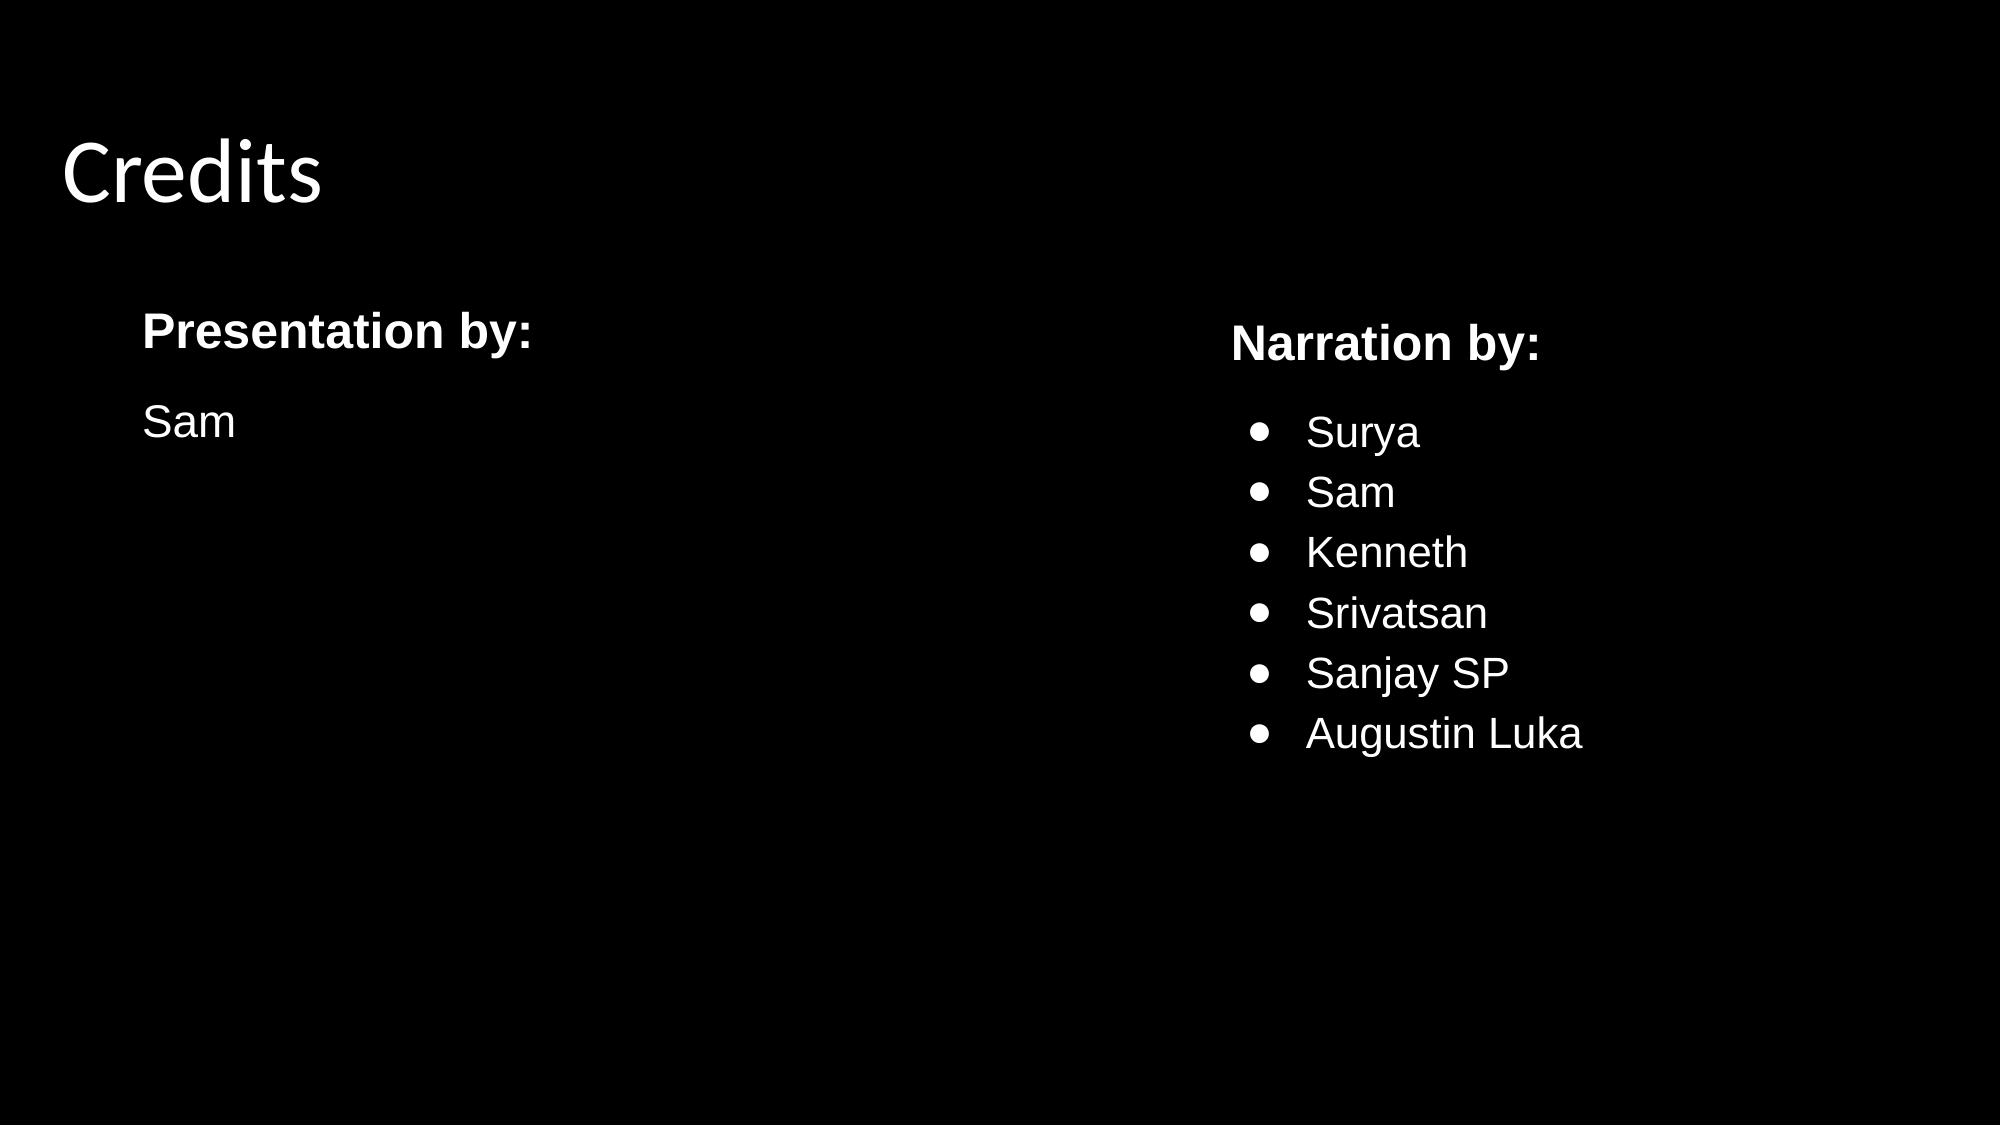

# Credits
Presentation by:
Sam

Narration by:
Surya
Sam
Kenneth
Srivatsan
Sanjay SP
Augustin Luka